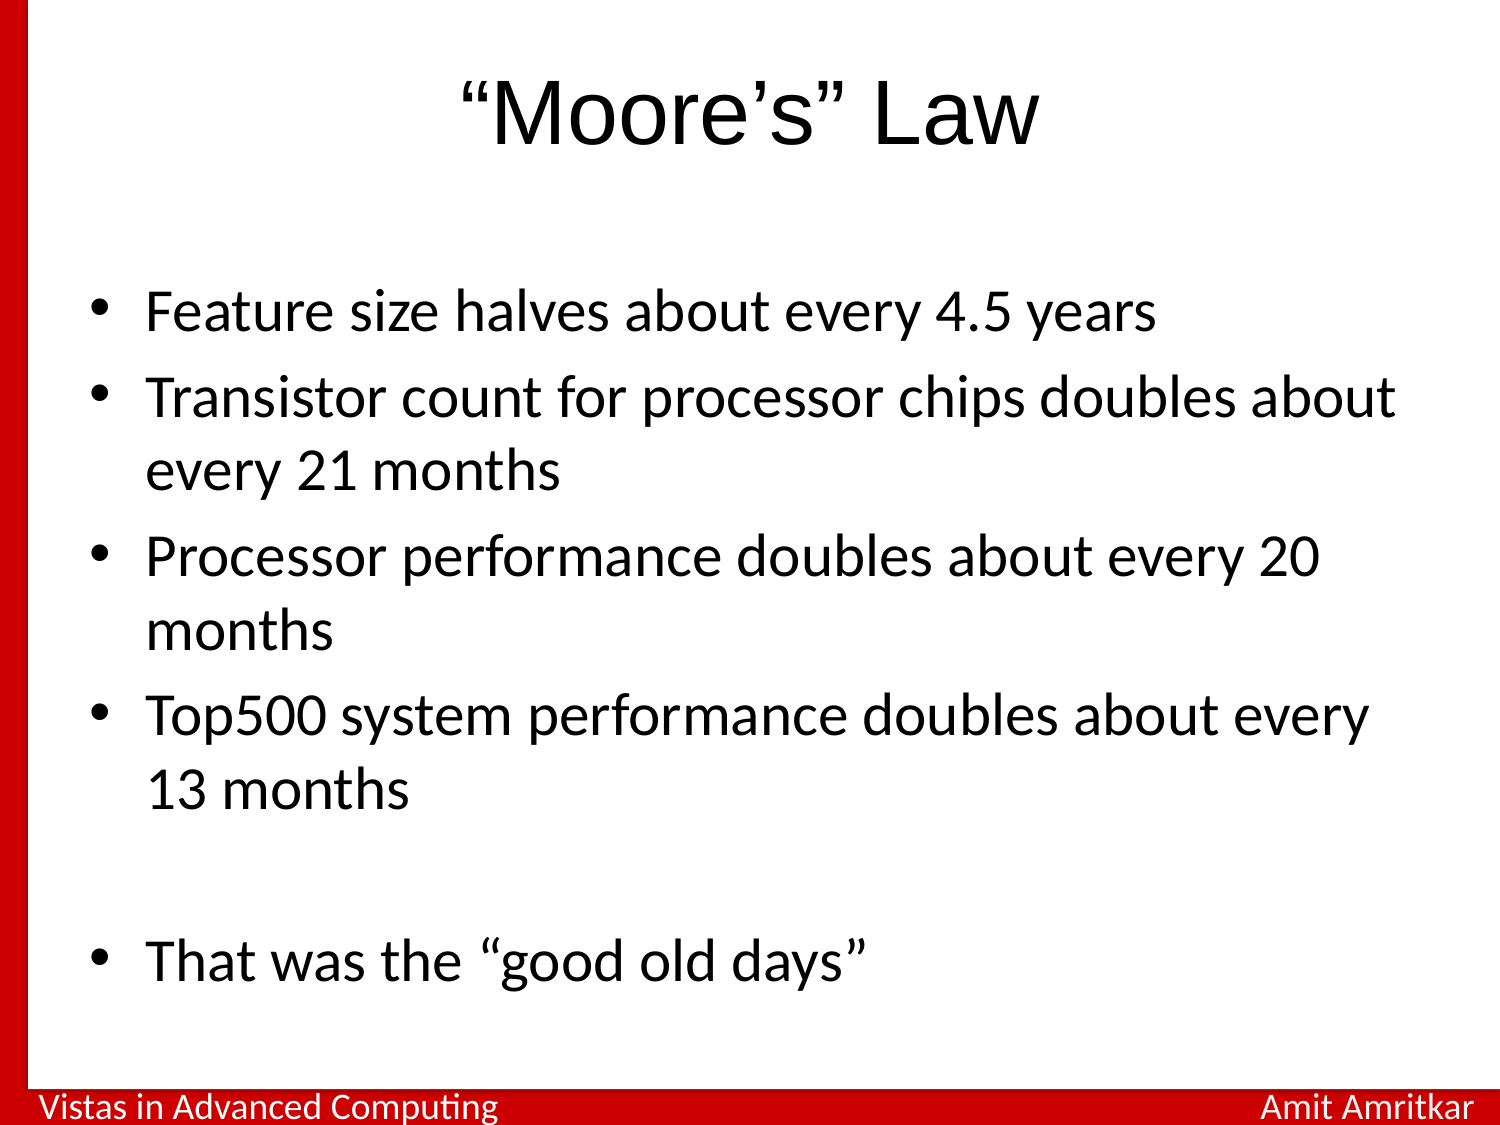

# “Moore’s” Law
Feature size halves about every 4.5 years
Transistor count for processor chips doubles about every 21 months
Processor performance doubles about every 20 months
Top500 system performance doubles about every 13 months

That was the “good old days”